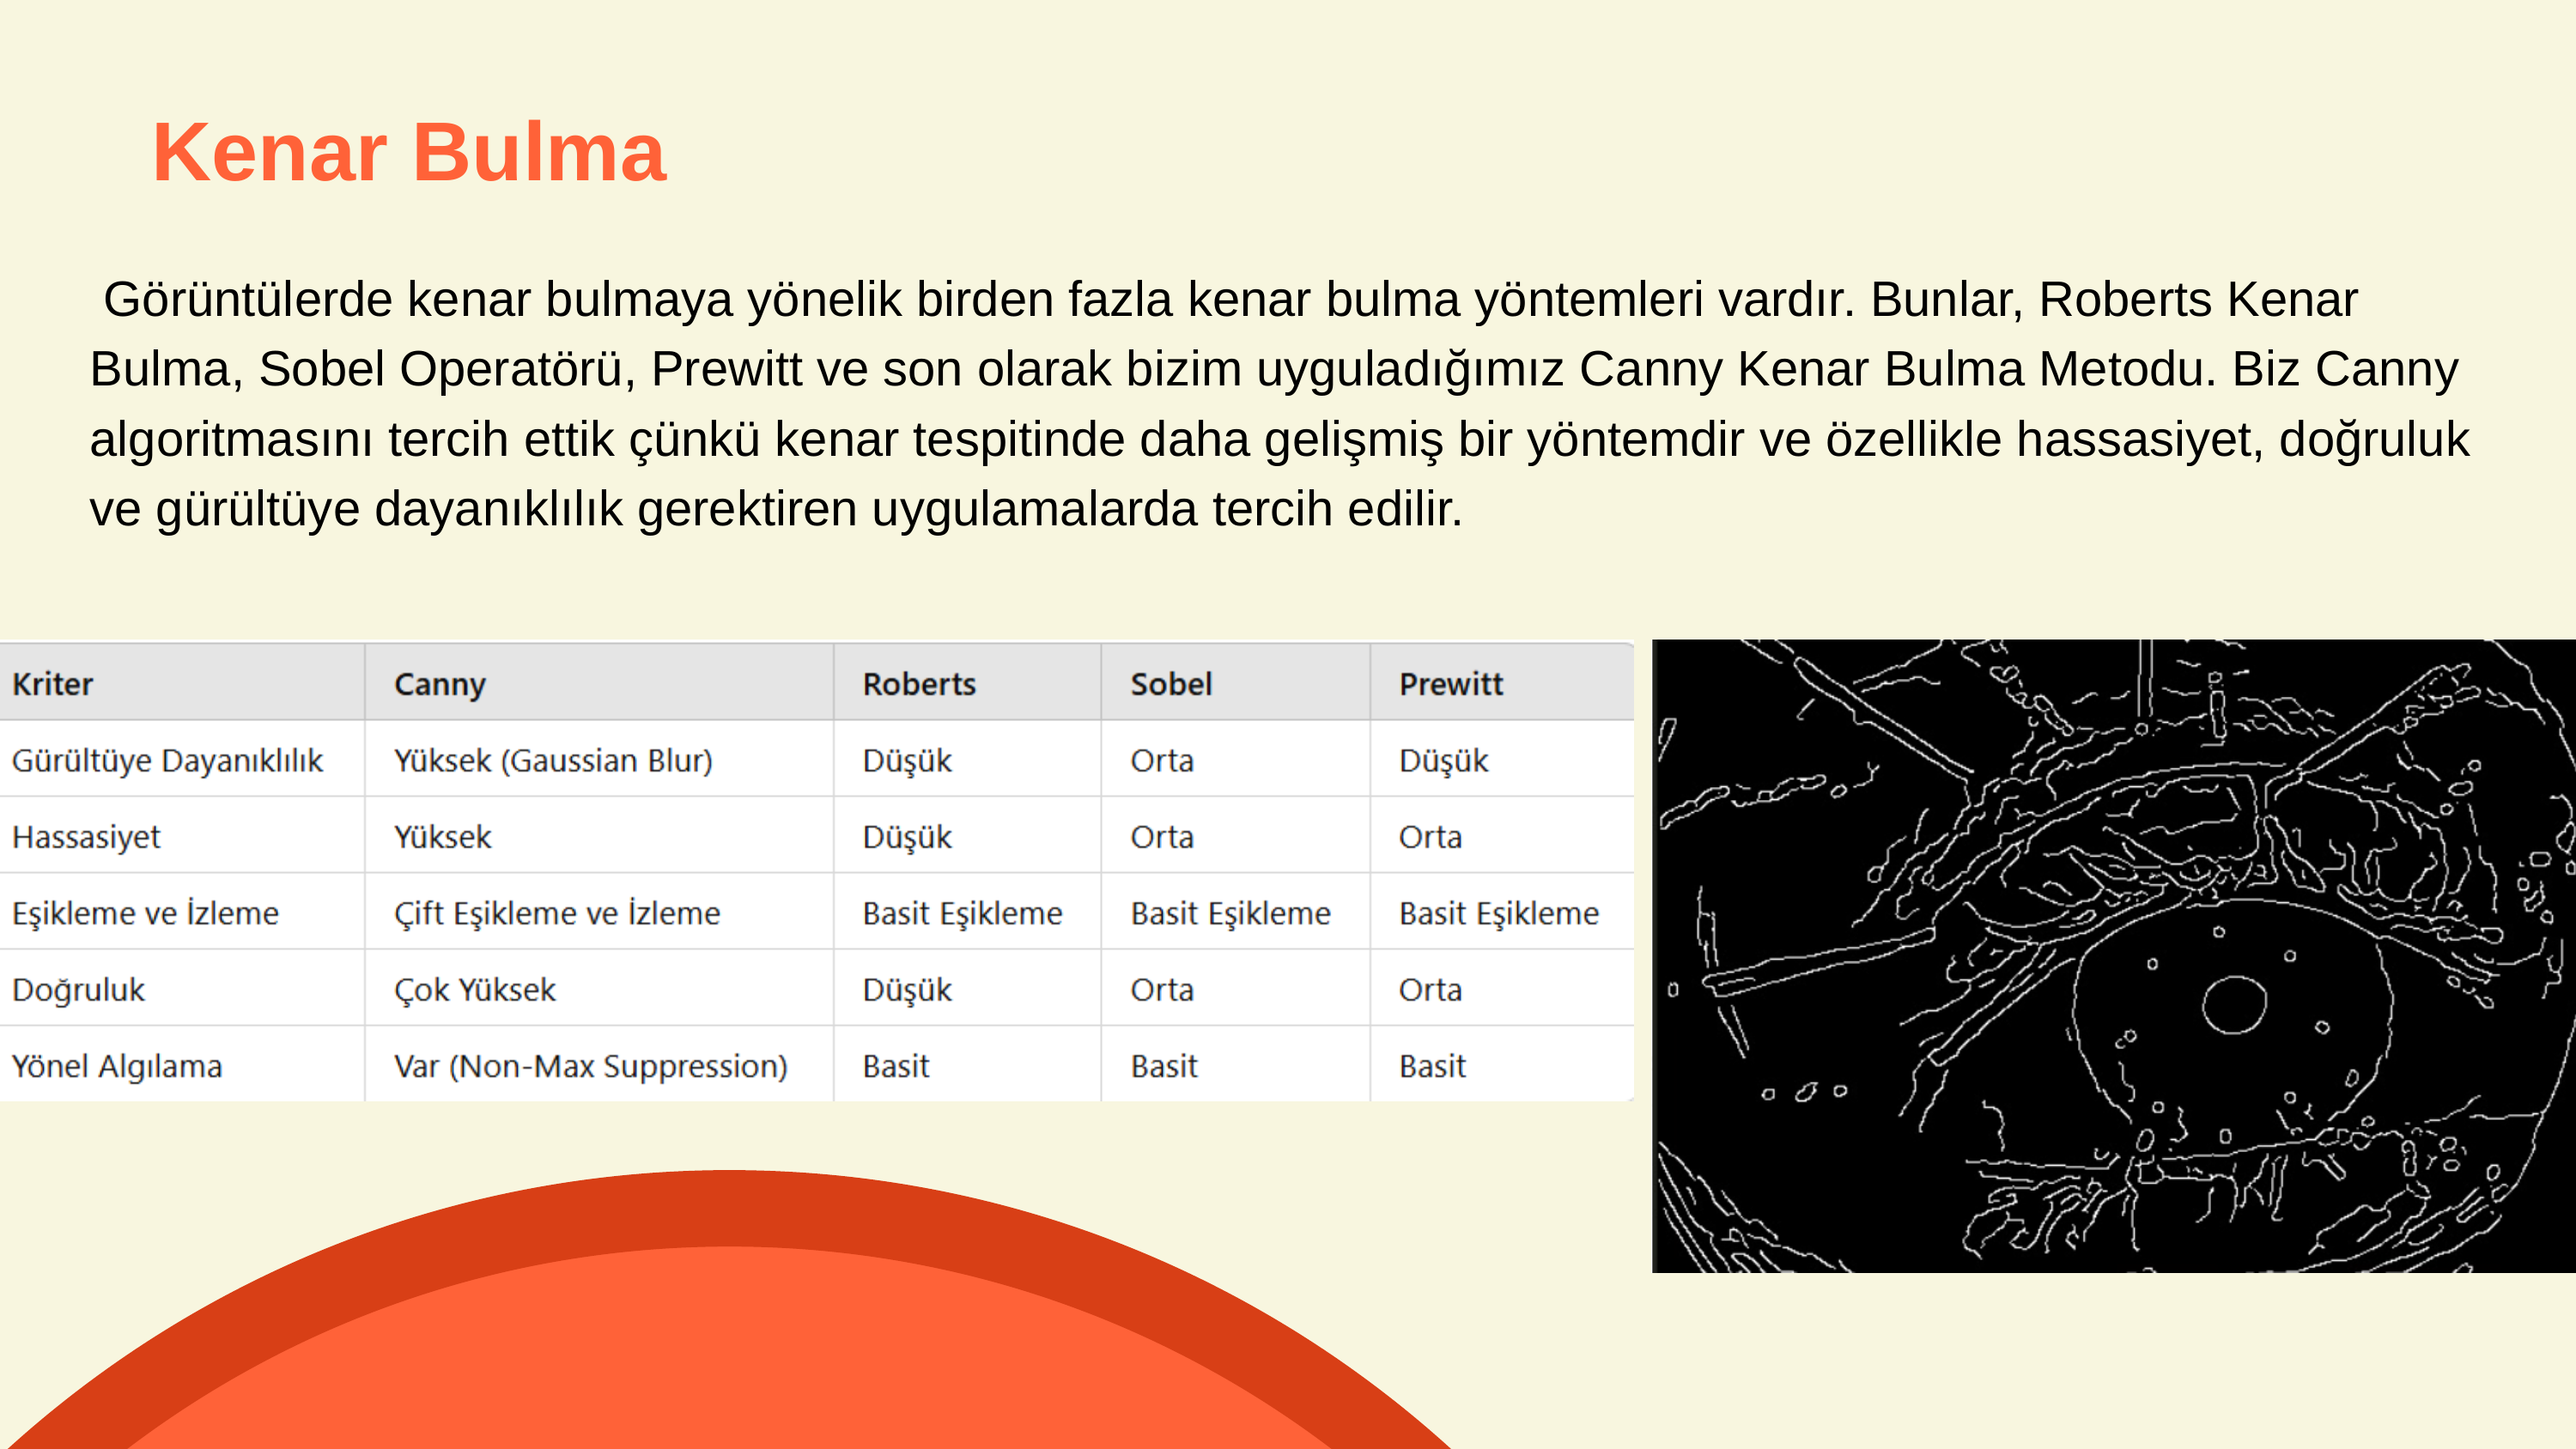

Kenar Bulma
 Görüntülerde kenar bulmaya yönelik birden fazla kenar bulma yöntemleri vardır. Bunlar, Roberts Kenar Bulma, Sobel Operatörü, Prewitt ve son olarak bizim uyguladığımız Canny Kenar Bulma Metodu. Biz Canny algoritmasını tercih ettik çünkü kenar tespitinde daha gelişmiş bir yöntemdir ve özellikle hassasiyet, doğruluk ve gürültüye dayanıklılık gerektiren uygulamalarda tercih edilir.